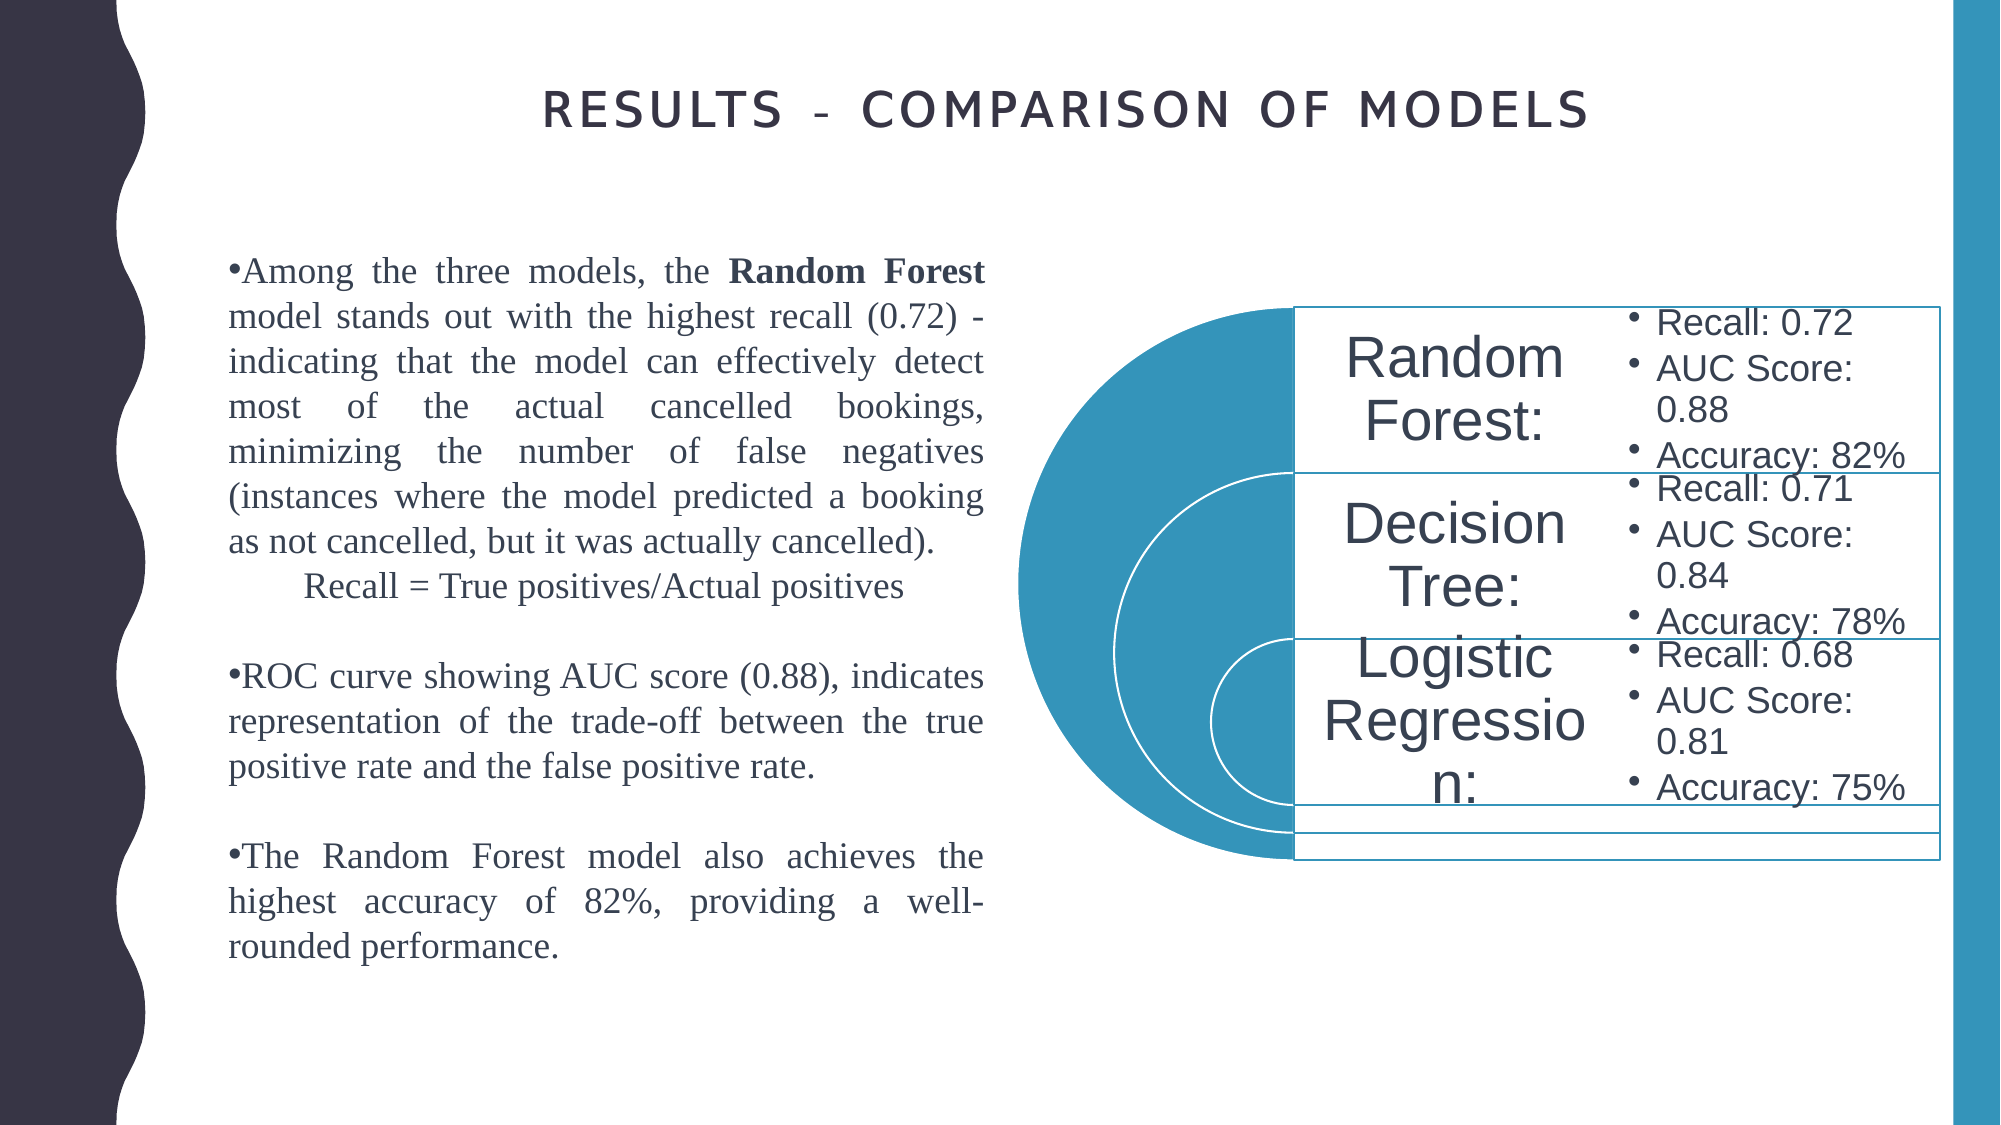

Results - Comparison of models
Among the three models, the Random Forest model stands out with the highest recall (0.72) - indicating that the model can effectively detect most of the actual cancelled bookings, minimizing the number of false negatives (instances where the model predicted a booking as not cancelled, but it was actually cancelled).
Recall = True positives/Actual positives

ROC curve showing AUC score (0.88), indicates representation of the trade-off between the true positive rate and the false positive rate.

The Random Forest model also achieves the highest accuracy of 82%, providing a well-rounded performance.

Random Forest:
Decision Tree:
Logistic Regression:
Recall: 0.72
AUC Score: 0.88
Accuracy: 82%
Recall: 0.71
AUC Score: 0.84
Accuracy: 78%
Recall: 0.68
AUC Score: 0.81
Accuracy: 75%